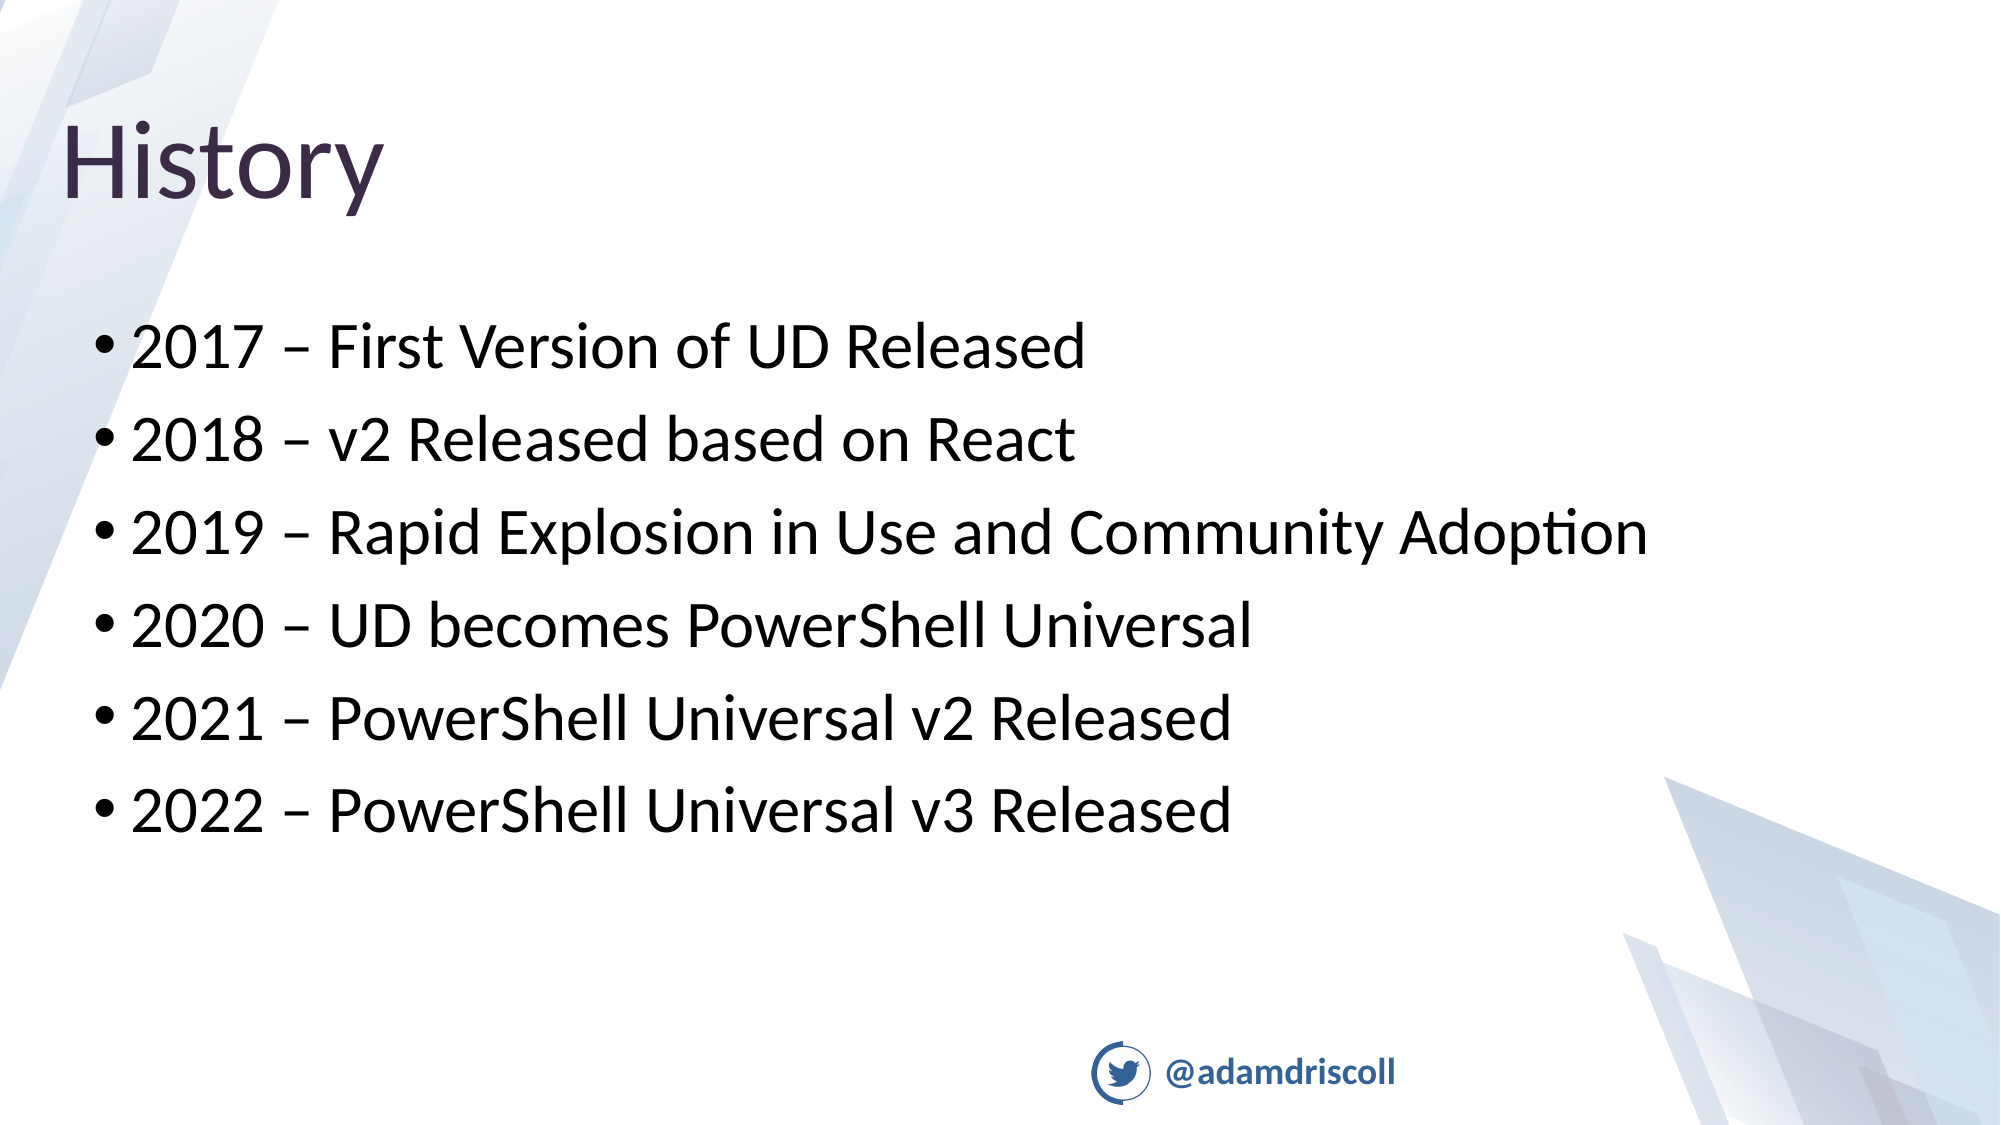

# History
2017 – First Version of UD Released
2018 – v2 Released based on React
2019 – Rapid Explosion in Use and Community Adoption
2020 – UD becomes PowerShell Universal
2021 – PowerShell Universal v2 Released
2022 – PowerShell Universal v3 Released